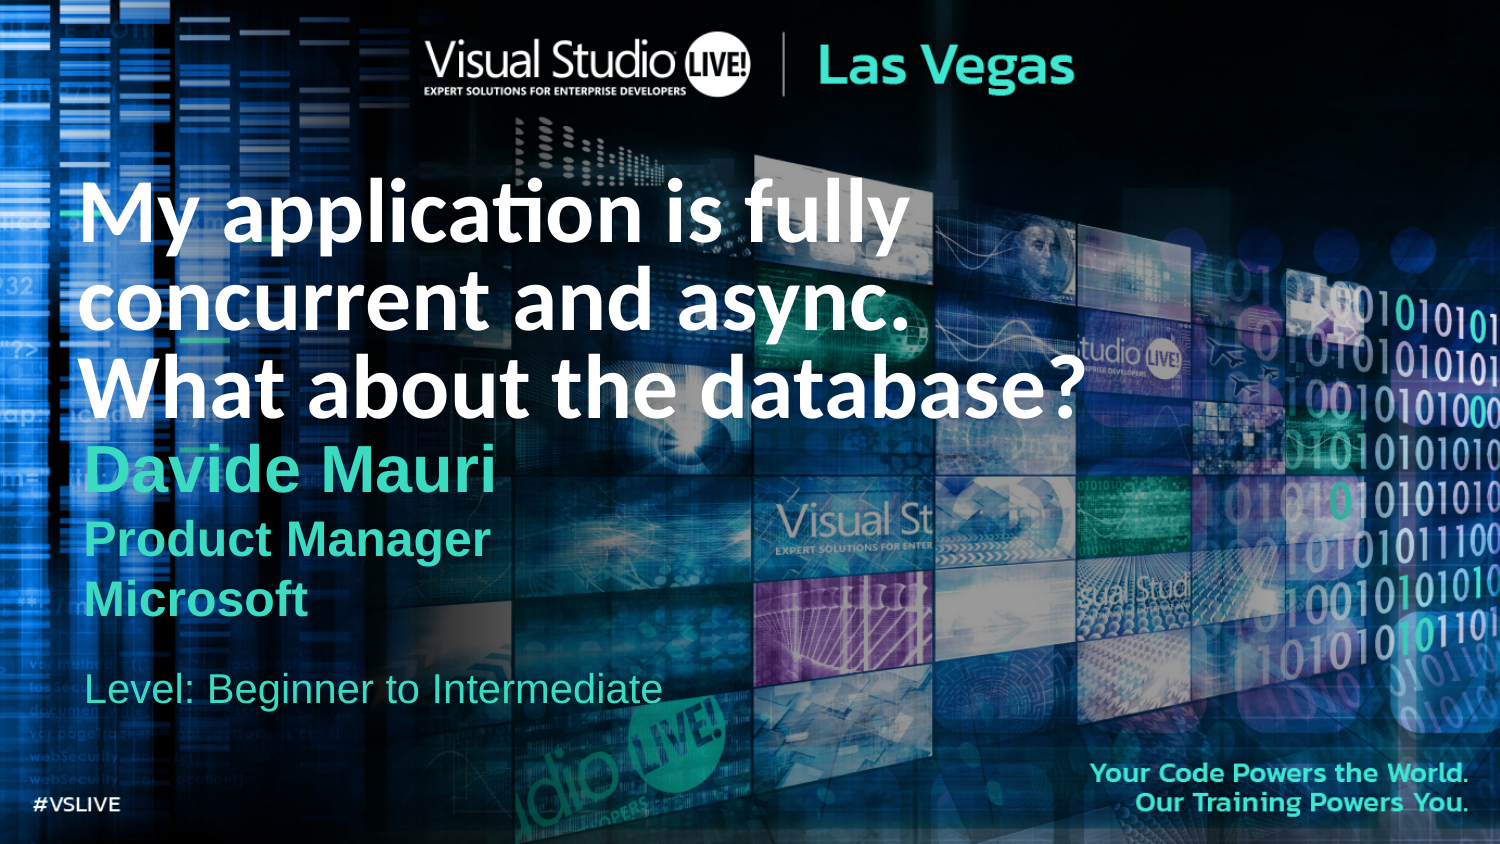

My application is fully concurrent and async.
What about the database?
Davide Mauri
Product Manager
Microsoft

Level: Beginner to Intermediate